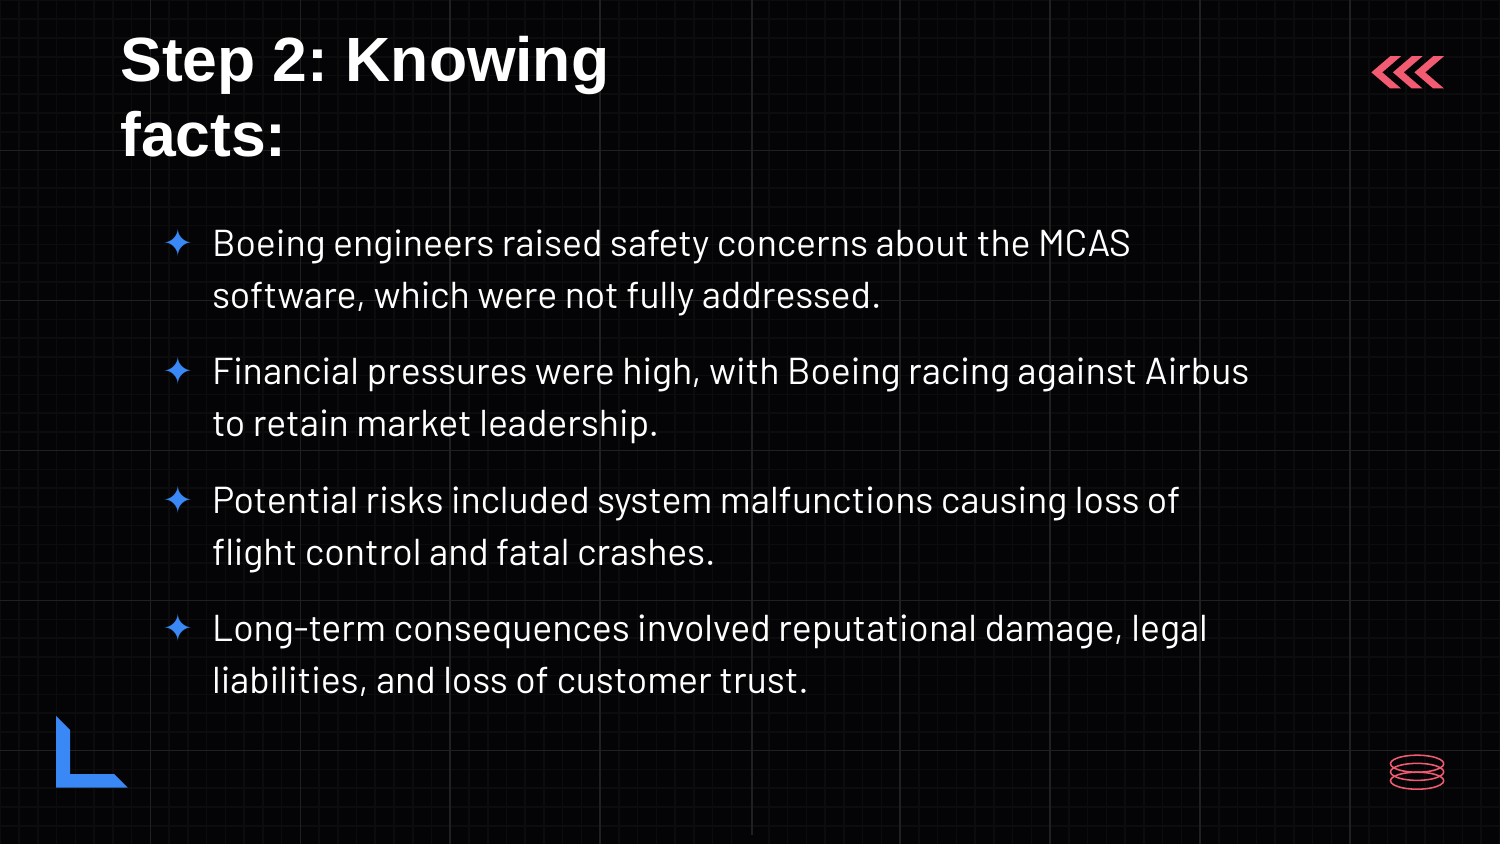

# Step 2: Knowing facts:
Boeing engineers raised safety concerns about the MCAS software, which were not fully addressed.
Financial pressures were high, with Boeing racing against Airbus to retain market leadership.
Potential risks included system malfunctions causing loss of flight control and fatal crashes.
Long-term consequences involved reputational damage, legal liabilities, and loss of customer trust.